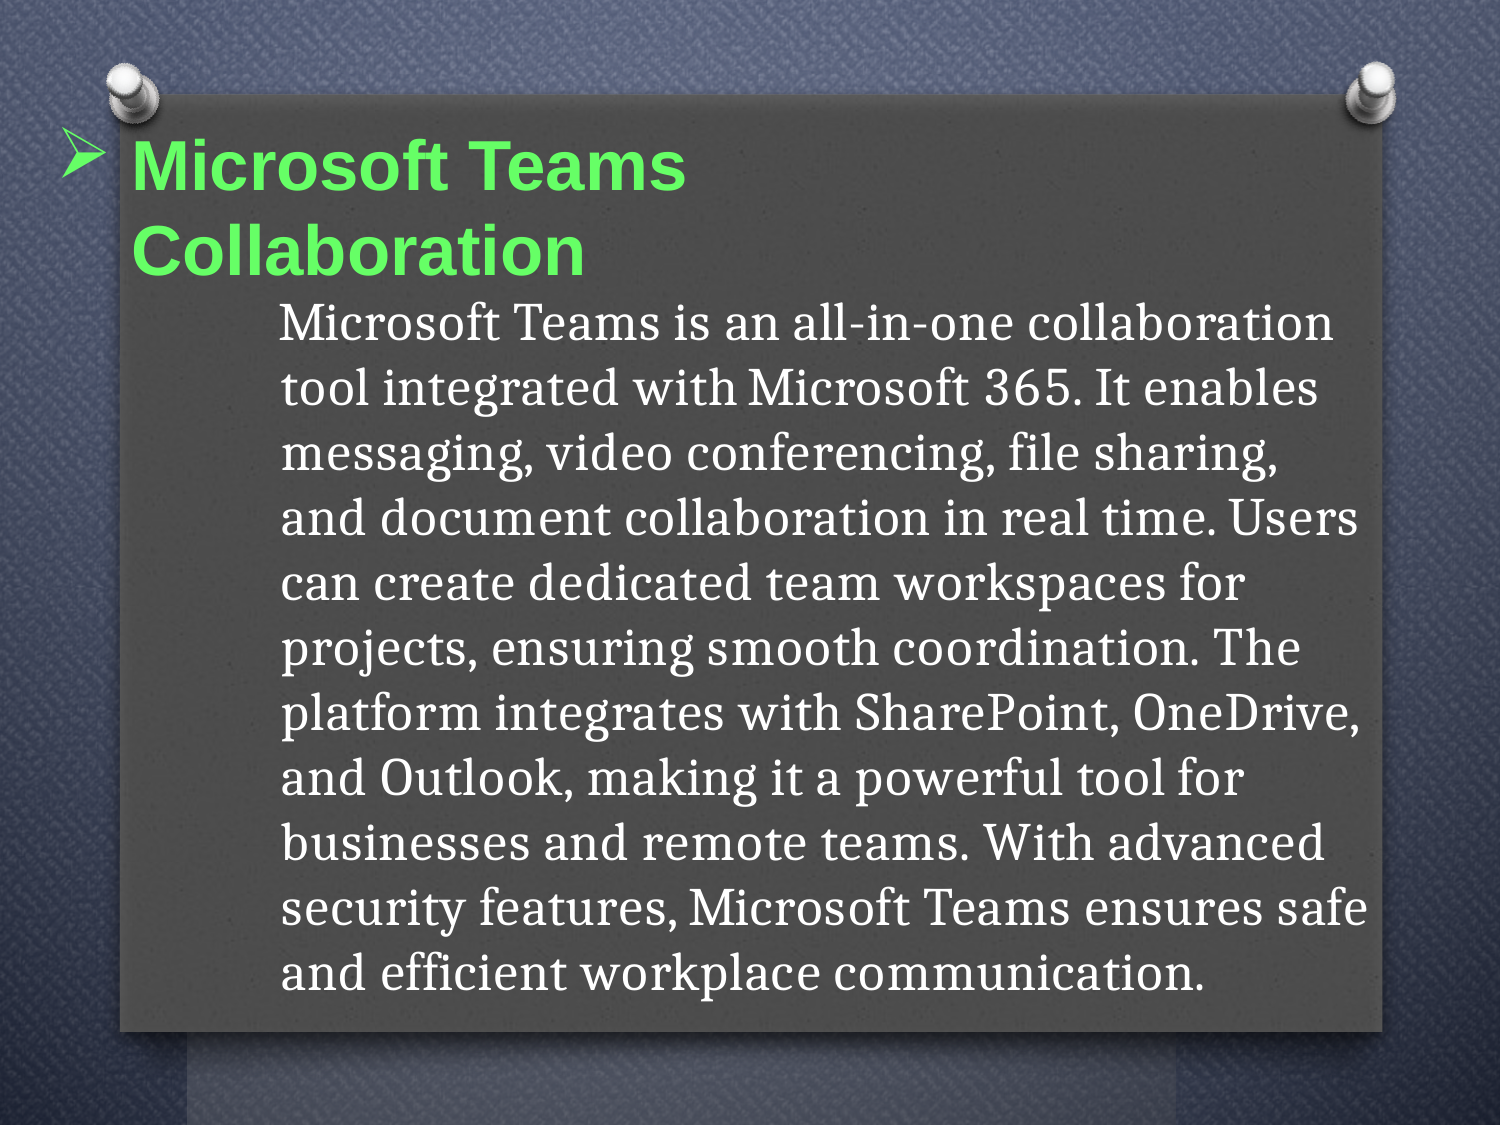

# Microsoft Teams Collaboration
Microsoft Teams is an all-in-one collaboration tool integrated with Microsoft 365. It enables messaging, video conferencing, file sharing, and document collaboration in real time. Users can create dedicated team workspaces for projects, ensuring smooth coordination. The platform integrates with SharePoint, OneDrive, and Outlook, making it a powerful tool for businesses and remote teams. With advanced security features, Microsoft Teams ensures safe and efficient workplace communication.